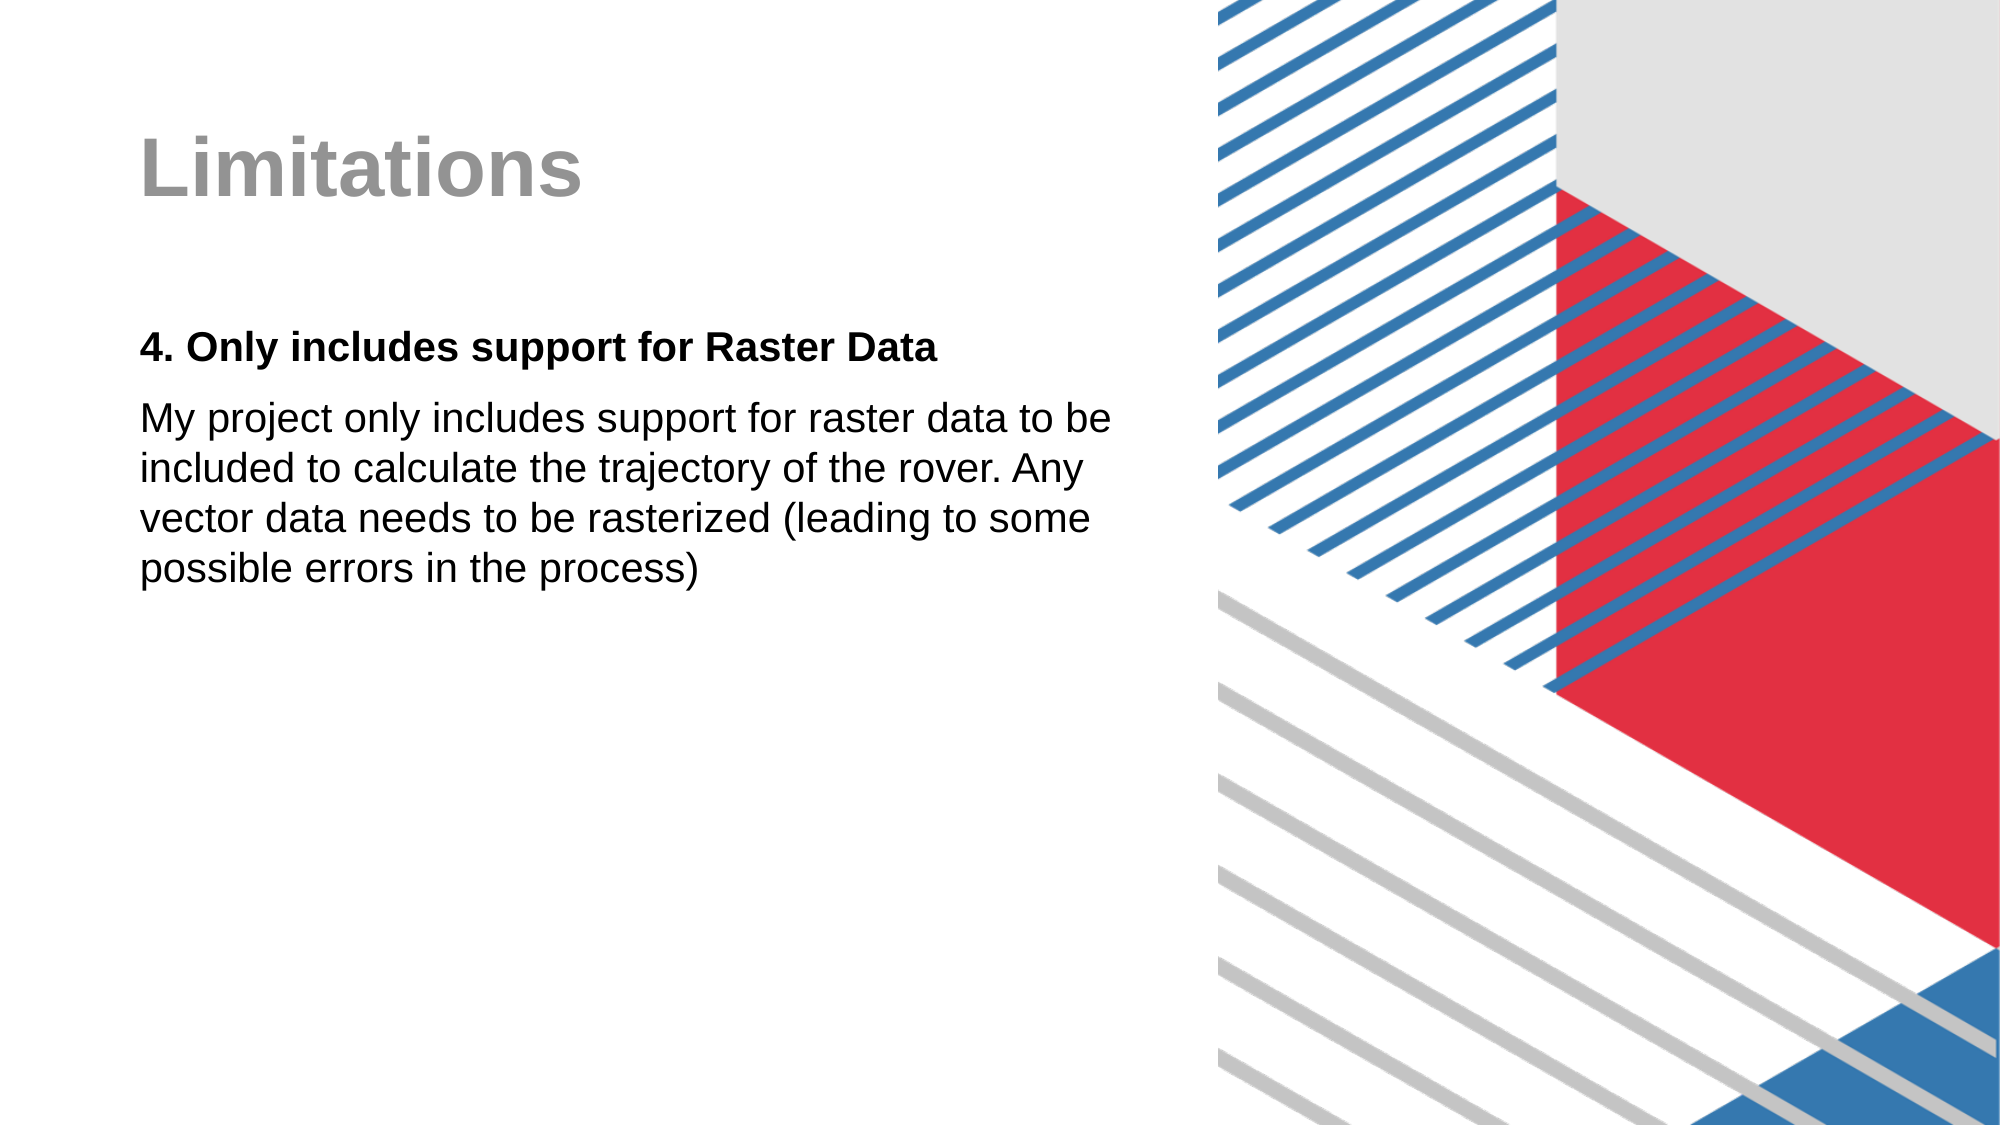

# Limitations
4. Only includes support for Raster Data
My project only includes support for raster data to be included to calculate the trajectory of the rover. Any vector data needs to be rasterized (leading to some possible errors in the process)